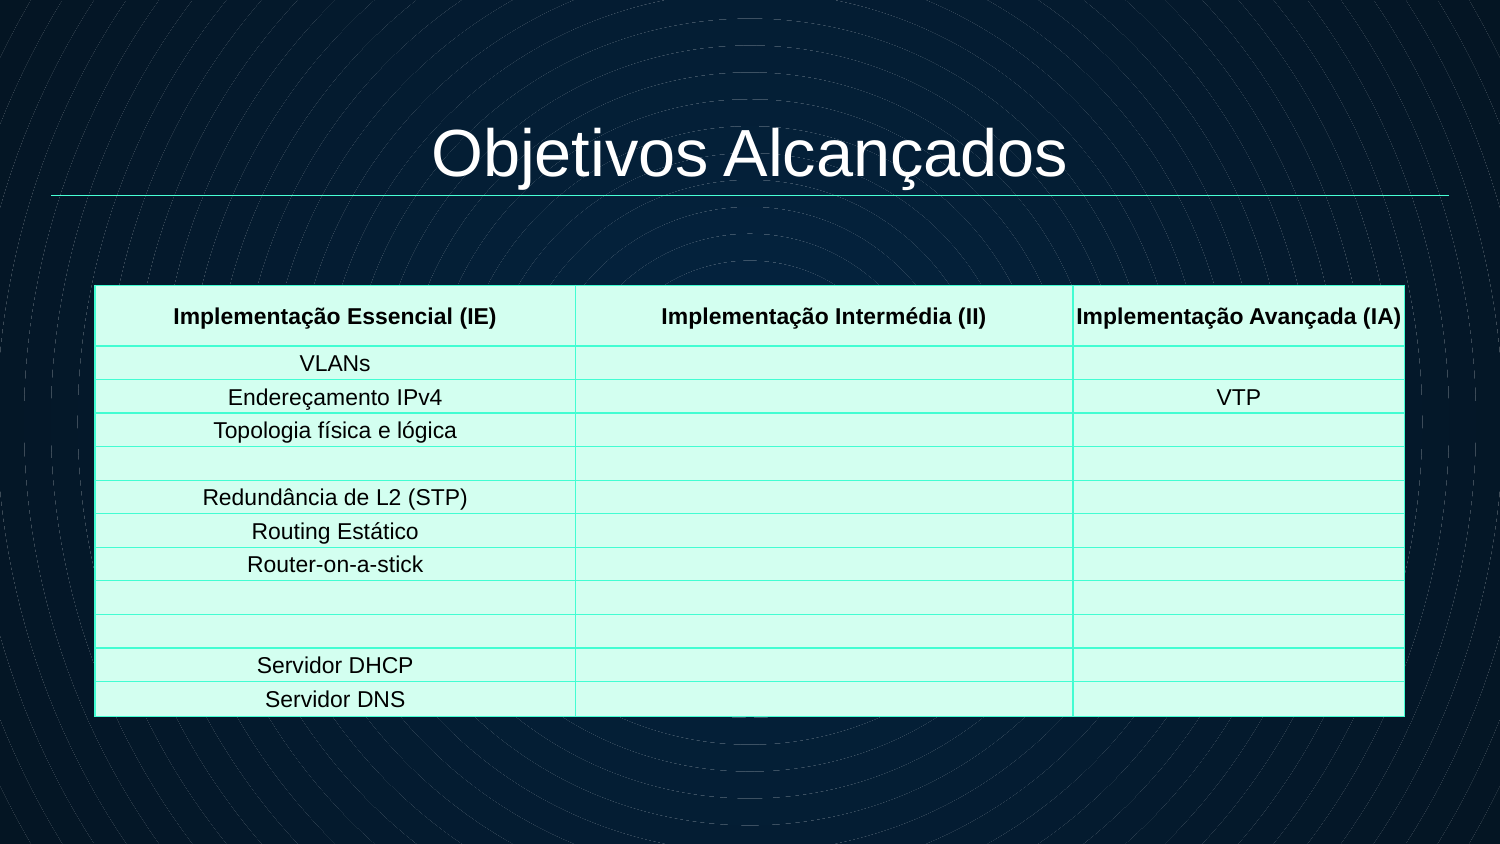

# Objetivos Alcançados
| Implementação Essencial (IE) | Implementação Intermédia (II) | Implementação Avançada (IA) |
| --- | --- | --- |
| VLANs |  |  |
| Endereçamento IPv4 |  | VTP |
| Topologia física e lógica |  |  |
|  |  |  |
| Redundância de L2 (STP) |  |  |
| Routing Estático |  |  |
| Router-on-a-stick |  |  |
|  |  |  |
|  |  |  |
| Servidor DHCP |  |  |
| Servidor DNS |  |  |